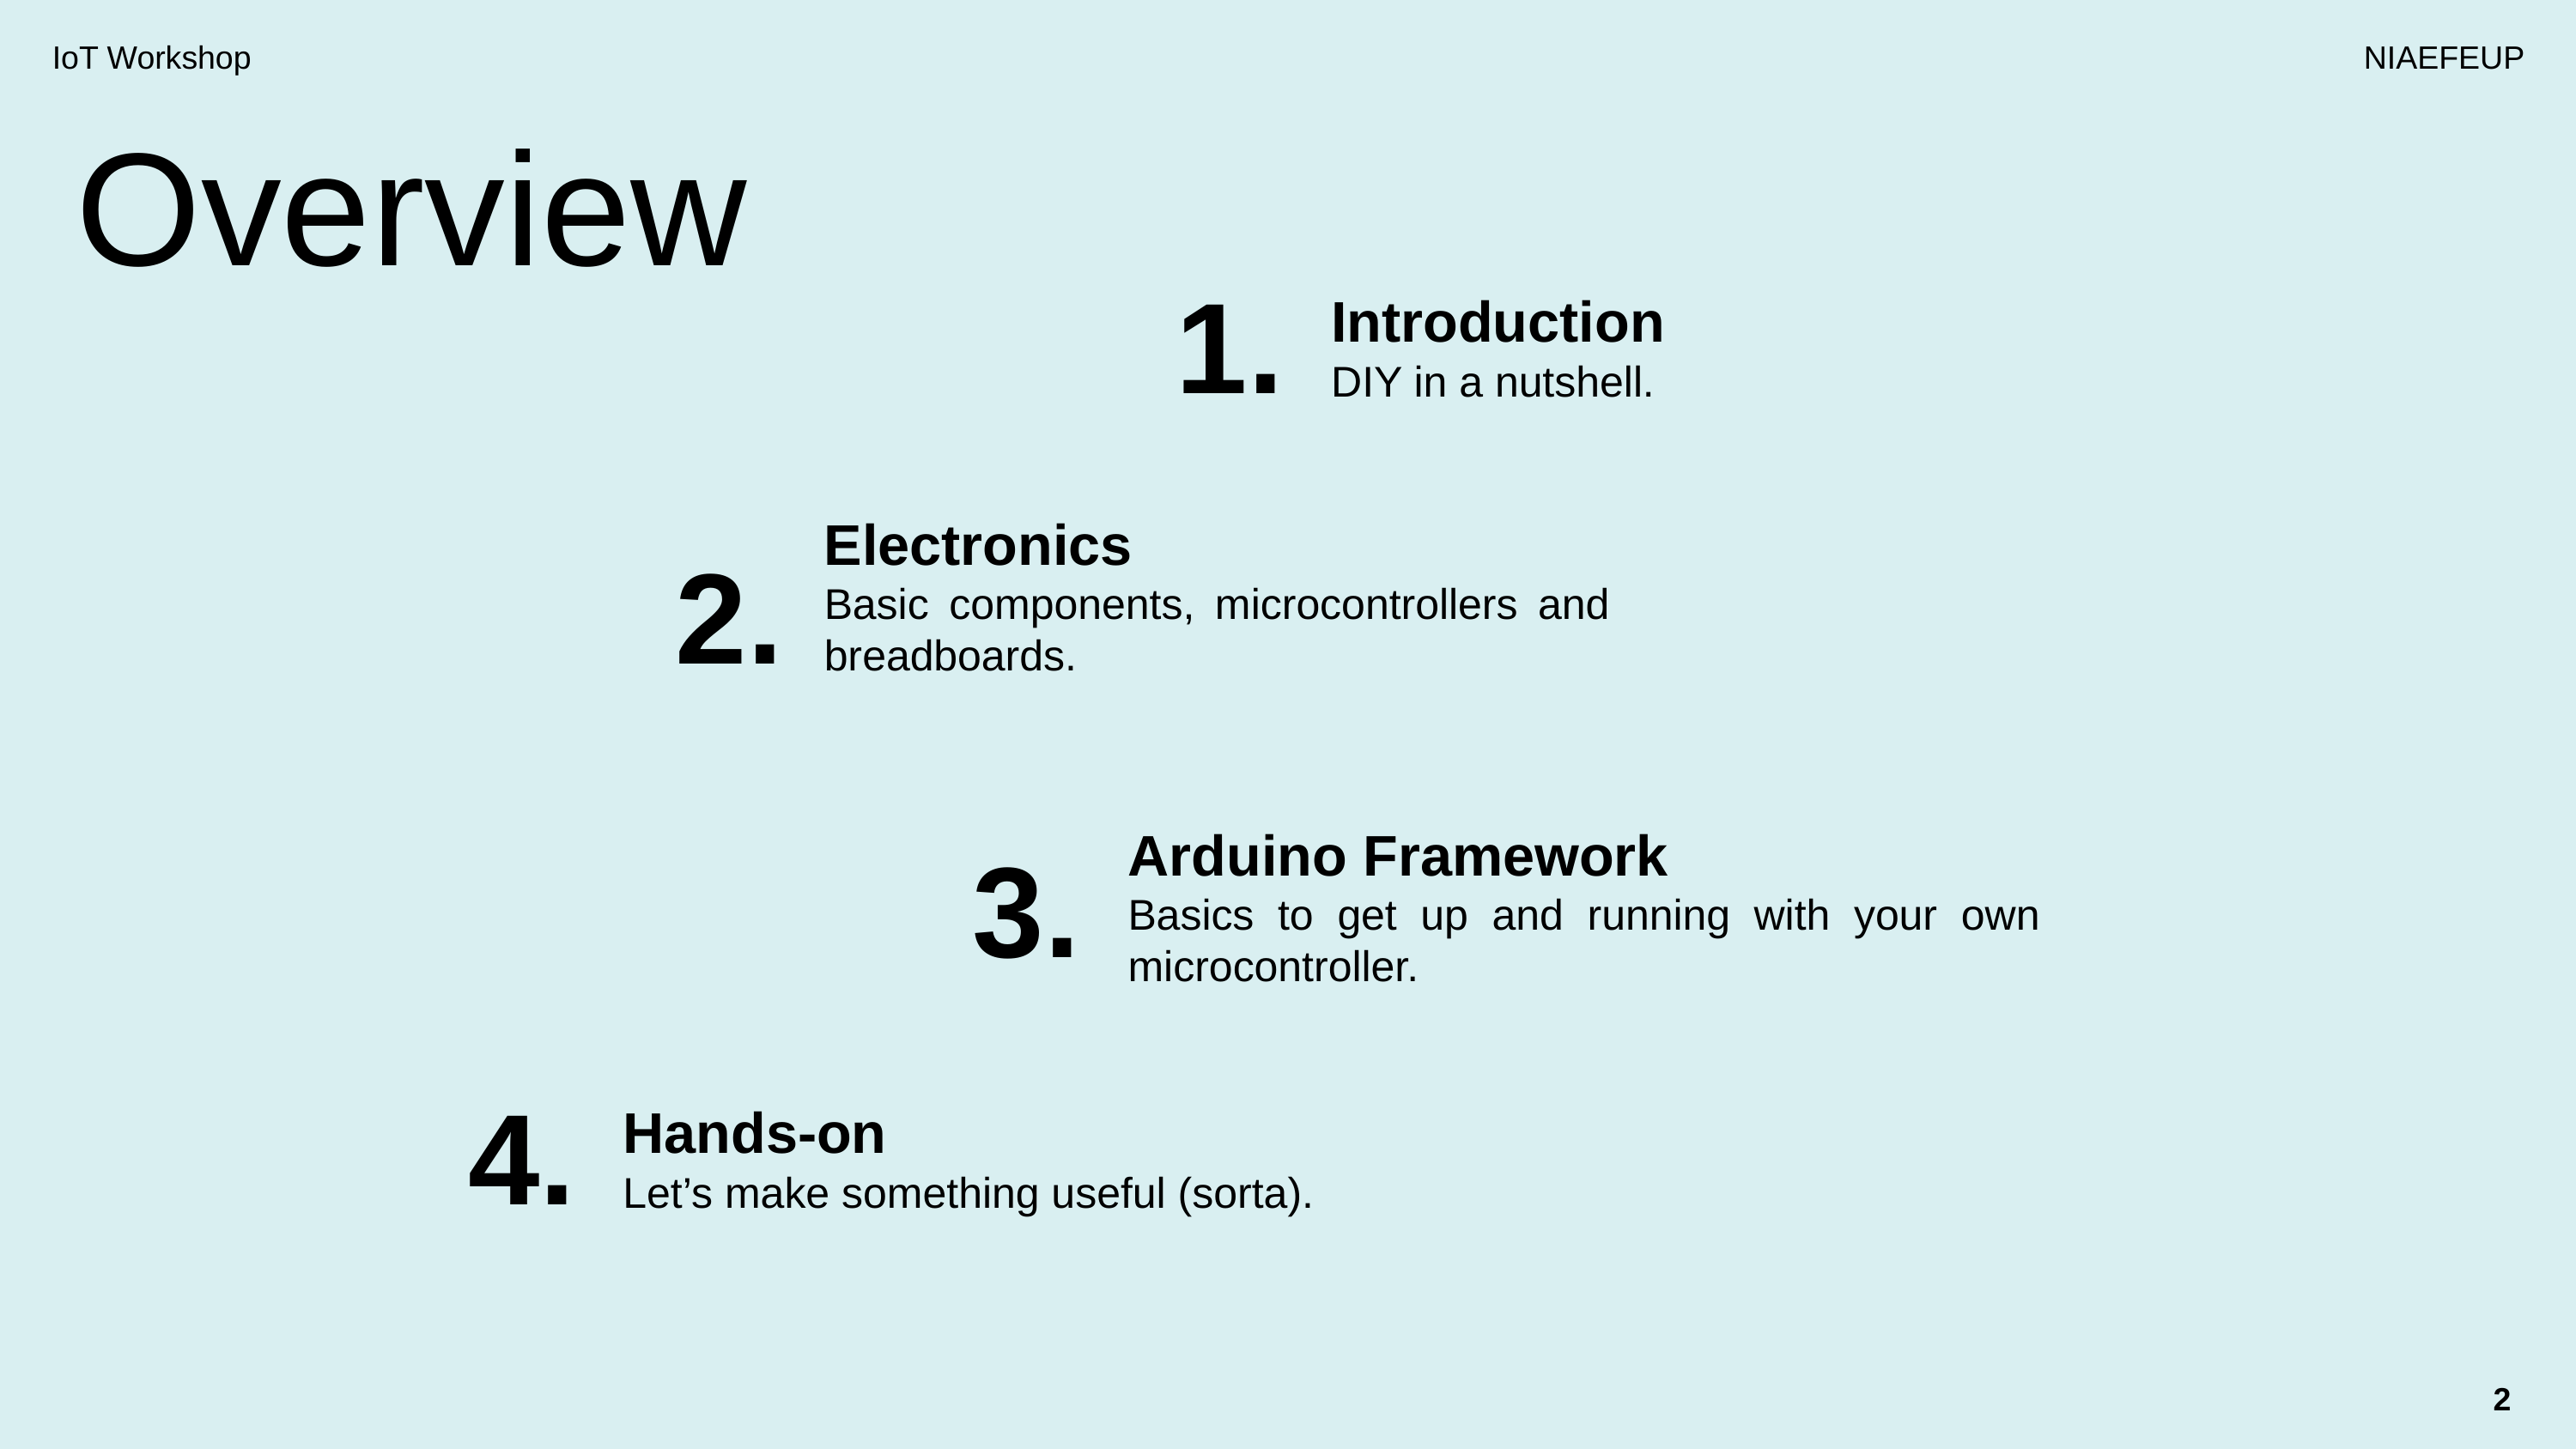

IoT Workshop
NIAEFEUP
Overview
1.
Introduction
DIY in a nutshell.
Electronics
Basic components, microcontrollers and breadboards.
2.
Arduino Framework
Basics to get up and running with your own microcontroller.
3.
4.
Hands-on
Let’s make something useful (sorta).
2